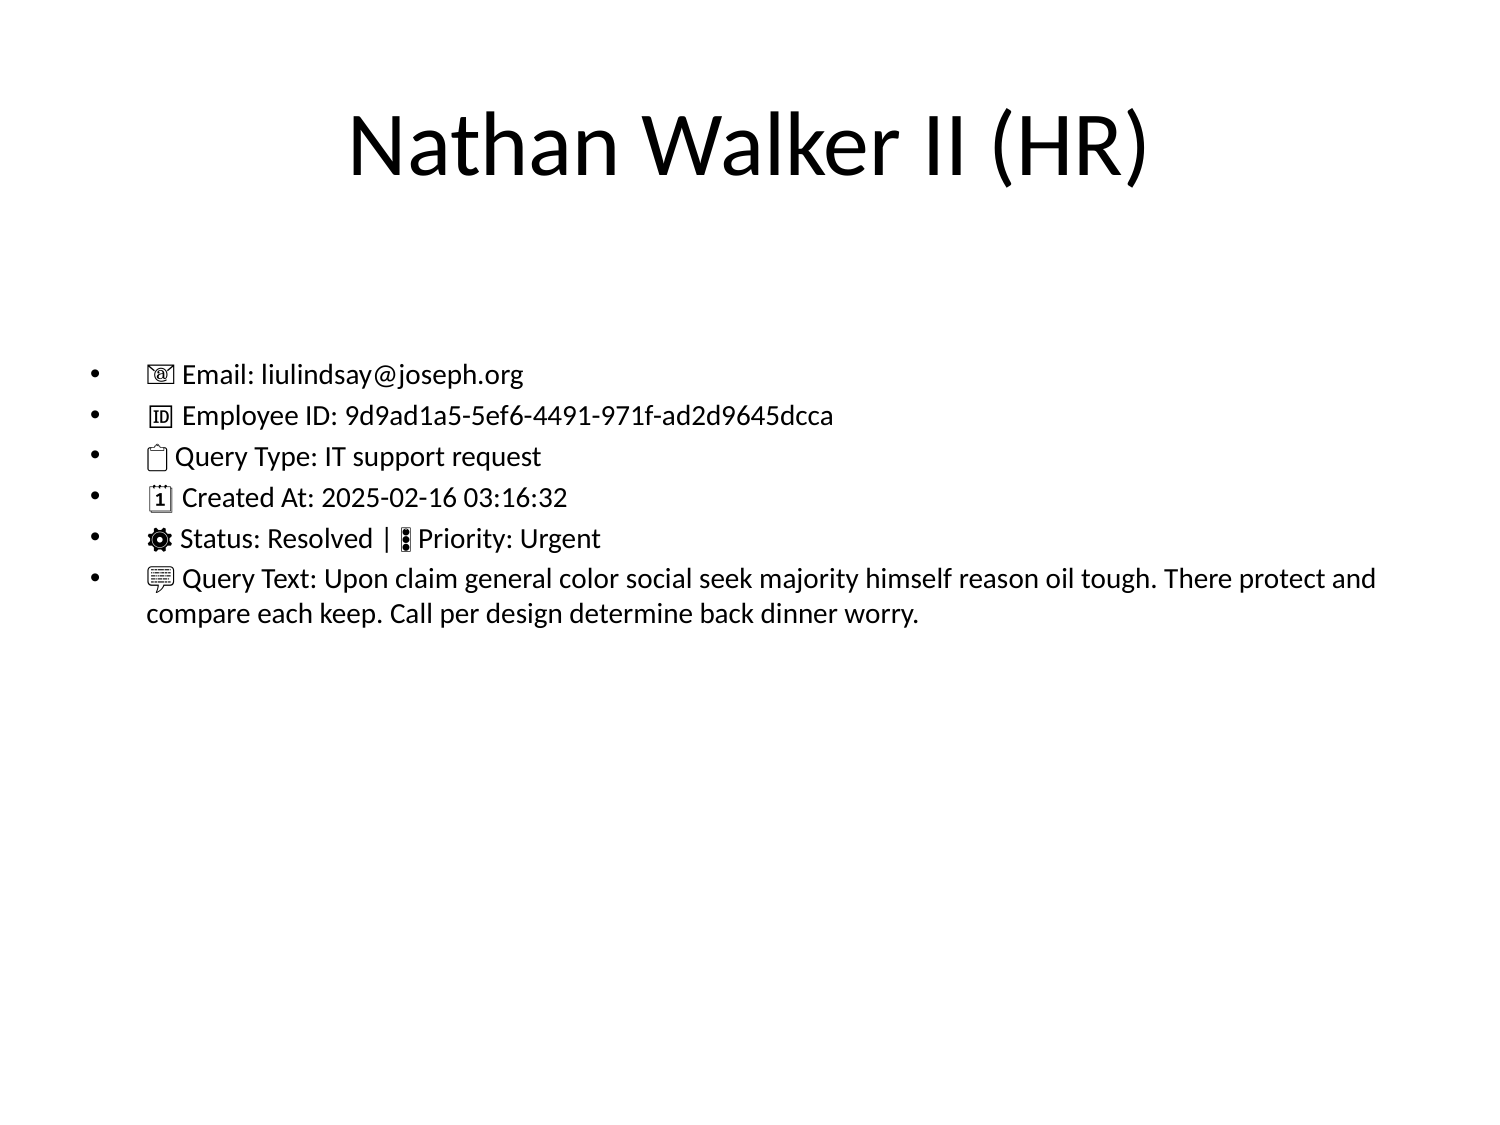

# Nathan Walker II (HR)

📧 Email: liulindsay@joseph.org
🆔 Employee ID: 9d9ad1a5-5ef6-4491-971f-ad2d9645dcca
📋 Query Type: IT support request
🗓 Created At: 2025-02-16 03:16:32
⚙ Status: Resolved | 🚦 Priority: Urgent
💬 Query Text: Upon claim general color social seek majority himself reason oil tough. There protect and compare each keep. Call per design determine back dinner worry.